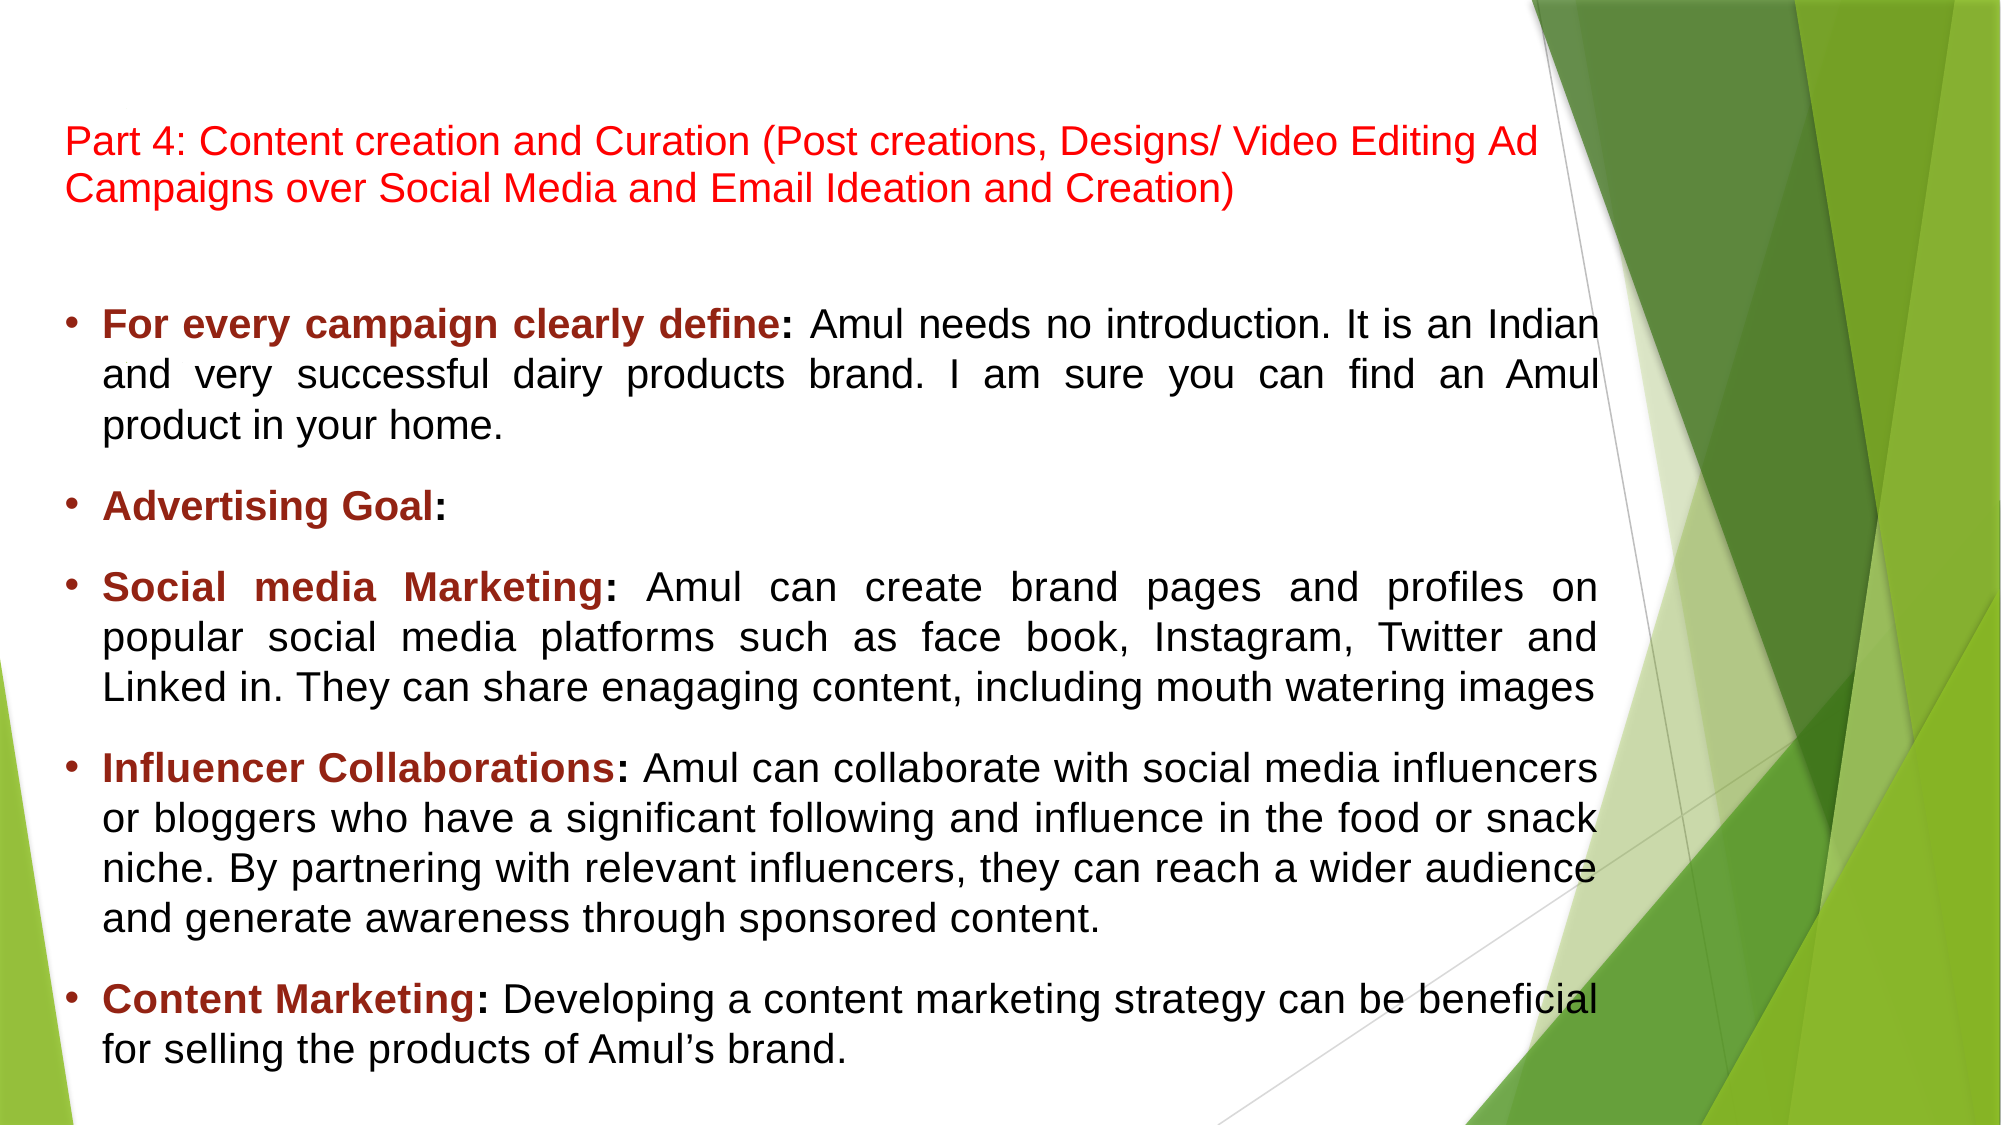

# .
Part 4: Content creation and Curation (Post creations, Designs/ Video Editing Ad Campaigns over Social Media and Email Ideation and Creation)

For every campaign clearly define: Amul needs no introduction. It is an Indian and very successful dairy products brand. I am sure you can find an Amul product in your home.
Advertising Goal:
Social media Marketing: Amul can create brand pages and profiles on popular social media platforms such as face book, Instagram, Twitter and Linked in. They can share enagaging content, including mouth watering images
Influencer Collaborations: Amul can collaborate with social media influencers or bloggers who have a significant following and influence in the food or snack niche. By partnering with relevant influencers, they can reach a wider audience and generate awareness through sponsored content.
Content Marketing: Developing a content marketing strategy can be beneficial for selling the products of Amul’s brand.
.